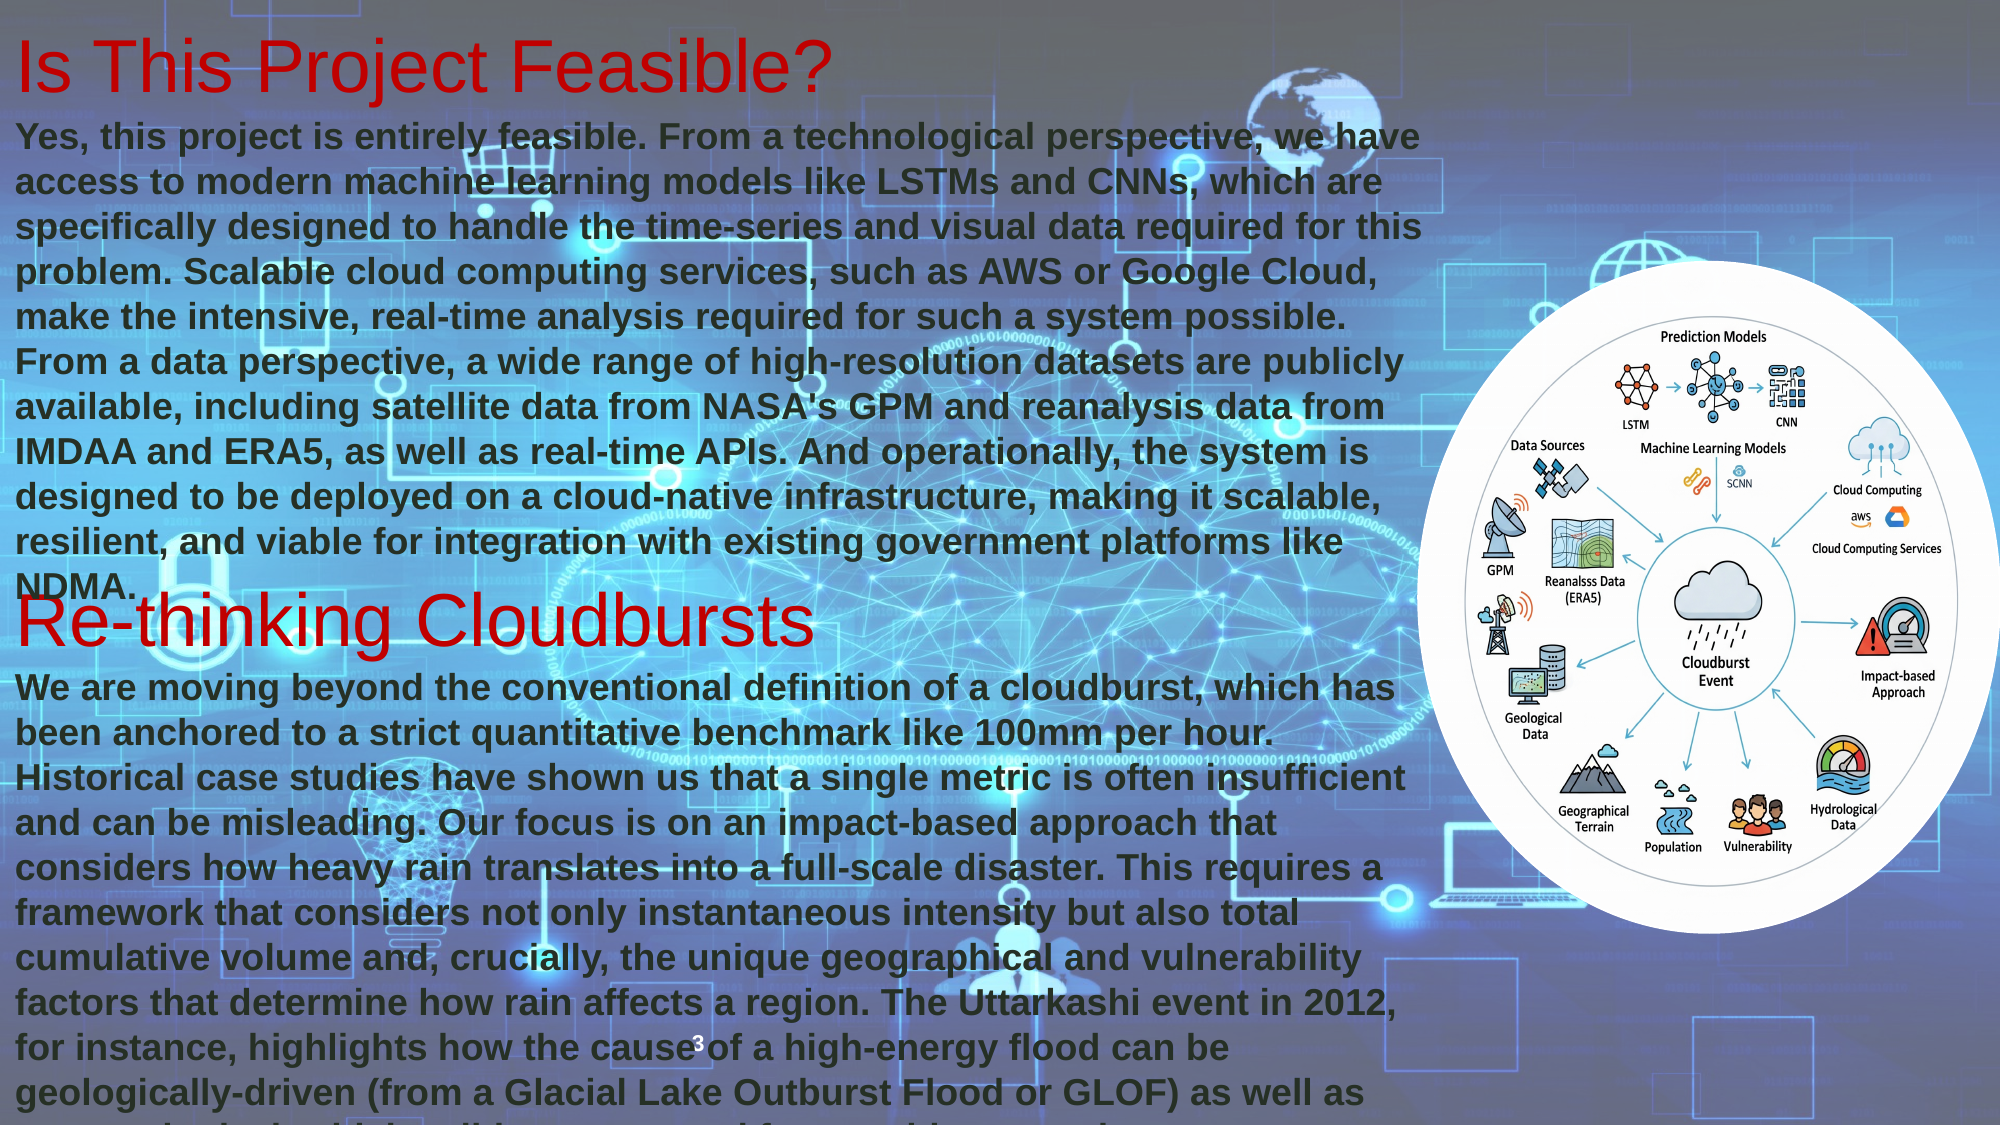

# Is This Project Feasible?
Yes, this project is entirely feasible. From a technological perspective, we have access to modern machine learning models like LSTMs and CNNs, which are specifically designed to handle the time-series and visual data required for this problem. Scalable cloud computing services, such as AWS or Google Cloud, make the intensive, real-time analysis required for such a system possible. From a data perspective, a wide range of high-resolution datasets are publicly available, including satellite data from NASA's GPM and reanalysis data from IMDAA and ERA5, as well as real-time APIs. And operationally, the system is designed to be deployed on a cloud-native infrastructure, making it scalable, resilient, and viable for integration with existing government platforms like NDMA.
Re-thinking Cloudbursts
We are moving beyond the conventional definition of a cloudburst, which has been anchored to a strict quantitative benchmark like 100mm per hour. Historical case studies have shown us that a single metric is often insufficient and can be misleading. Our focus is on an impact-based approach that considers how heavy rain translates into a full-scale disaster. This requires a framework that considers not only instantaneous intensity but also total cumulative volume and, crucially, the unique geographical and vulnerability factors that determine how rain affects a region. The Uttarkashi event in 2012, for instance, highlights how the cause of a high-energy flood can be geologically-driven (from a Glacial Lake Outburst Flood or GLOF) as well as meteorological, which validates our need for a multi-source data strategy.
3